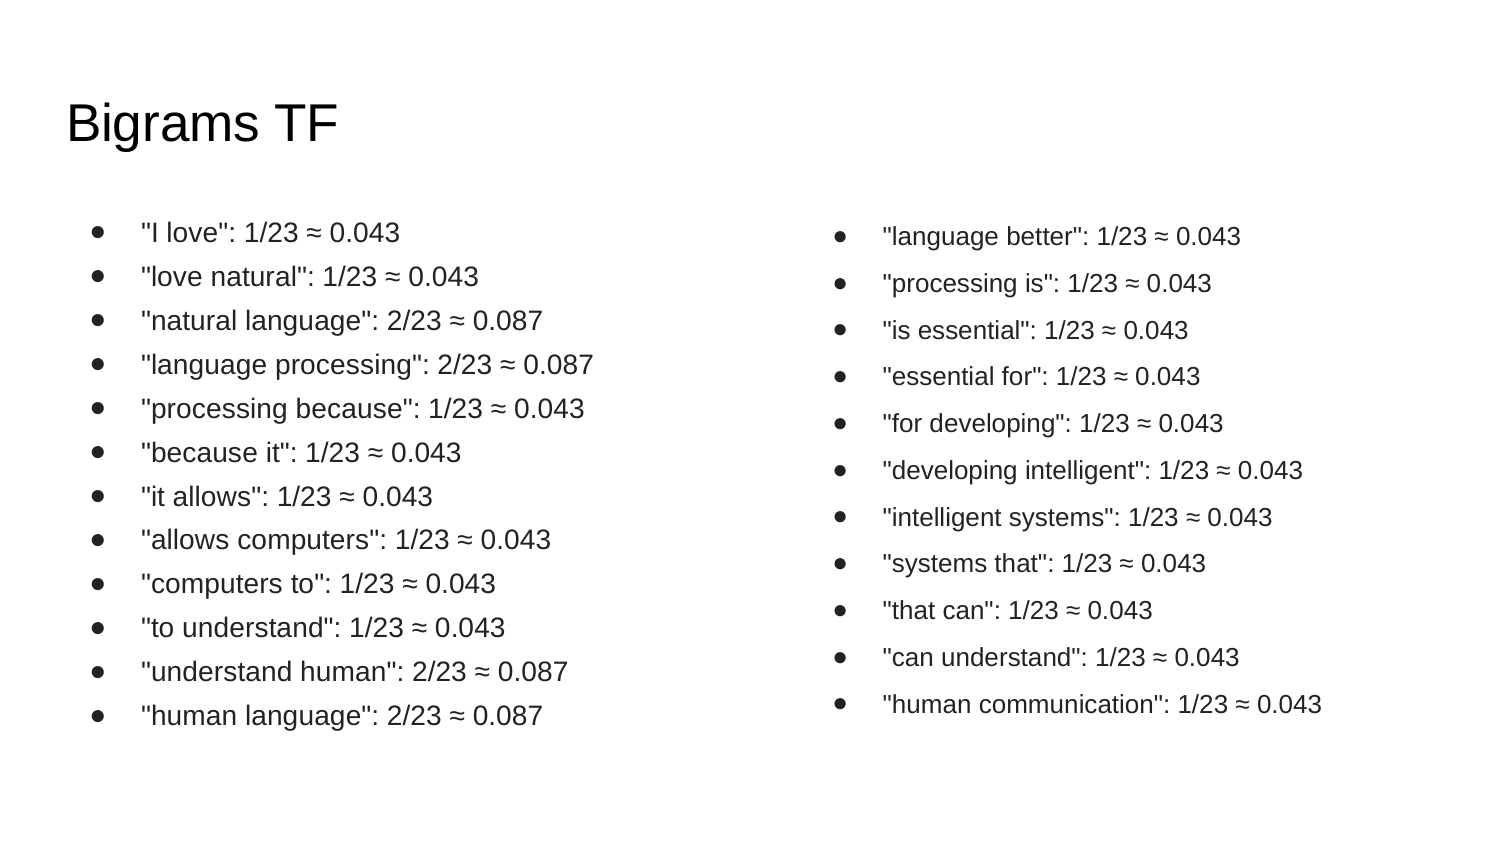

# Bigrams TF
"I love": 1/23 ≈ 0.043
"love natural": 1/23 ≈ 0.043
"natural language": 2/23 ≈ 0.087
"language processing": 2/23 ≈ 0.087
"processing because": 1/23 ≈ 0.043
"because it": 1/23 ≈ 0.043
"it allows": 1/23 ≈ 0.043
"allows computers": 1/23 ≈ 0.043
"computers to": 1/23 ≈ 0.043
"to understand": 1/23 ≈ 0.043
"understand human": 2/23 ≈ 0.087
"human language": 2/23 ≈ 0.087

"language better": 1/23 ≈ 0.043
"processing is": 1/23 ≈ 0.043
"is essential": 1/23 ≈ 0.043
"essential for": 1/23 ≈ 0.043
"for developing": 1/23 ≈ 0.043
"developing intelligent": 1/23 ≈ 0.043
"intelligent systems": 1/23 ≈ 0.043
"systems that": 1/23 ≈ 0.043
"that can": 1/23 ≈ 0.043
"can understand": 1/23 ≈ 0.043
"human communication": 1/23 ≈ 0.043